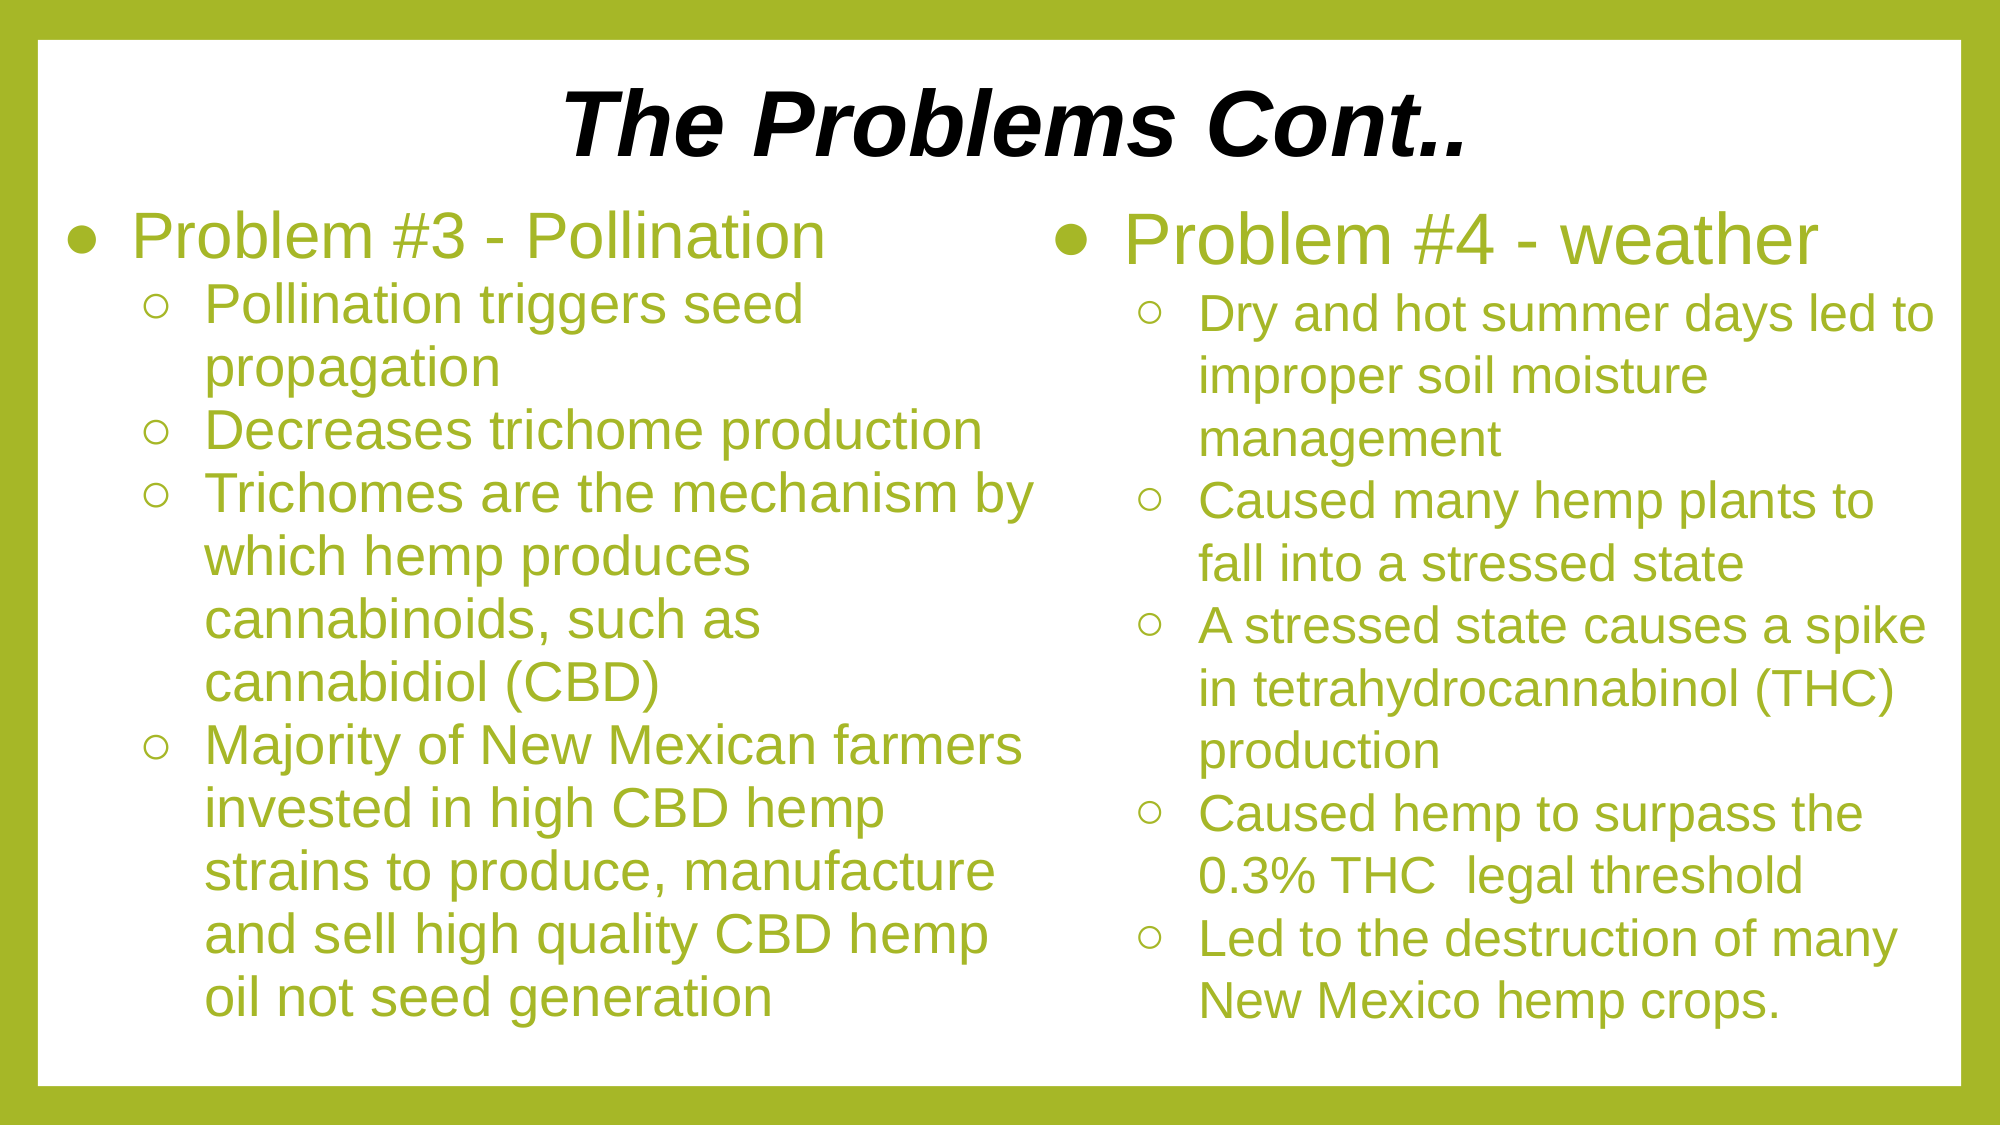

The Problems Cont..
Problem #4 - weather
Dry and hot summer days led to improper soil moisture management
Caused many hemp plants to fall into a stressed state
A stressed state causes a spike in tetrahydrocannabinol (THC) production
Caused hemp to surpass the 0.3% THC  legal threshold
Led to the destruction of many New Mexico hemp crops.
Problem #3 - Pollination
Pollination triggers seed propagation
Decreases trichome production
Trichomes are the mechanism by which hemp produces cannabinoids, such as cannabidiol (CBD)
Majority of New Mexican farmers invested in high CBD hemp strains to produce, manufacture and sell high quality CBD hemp oil not seed generation